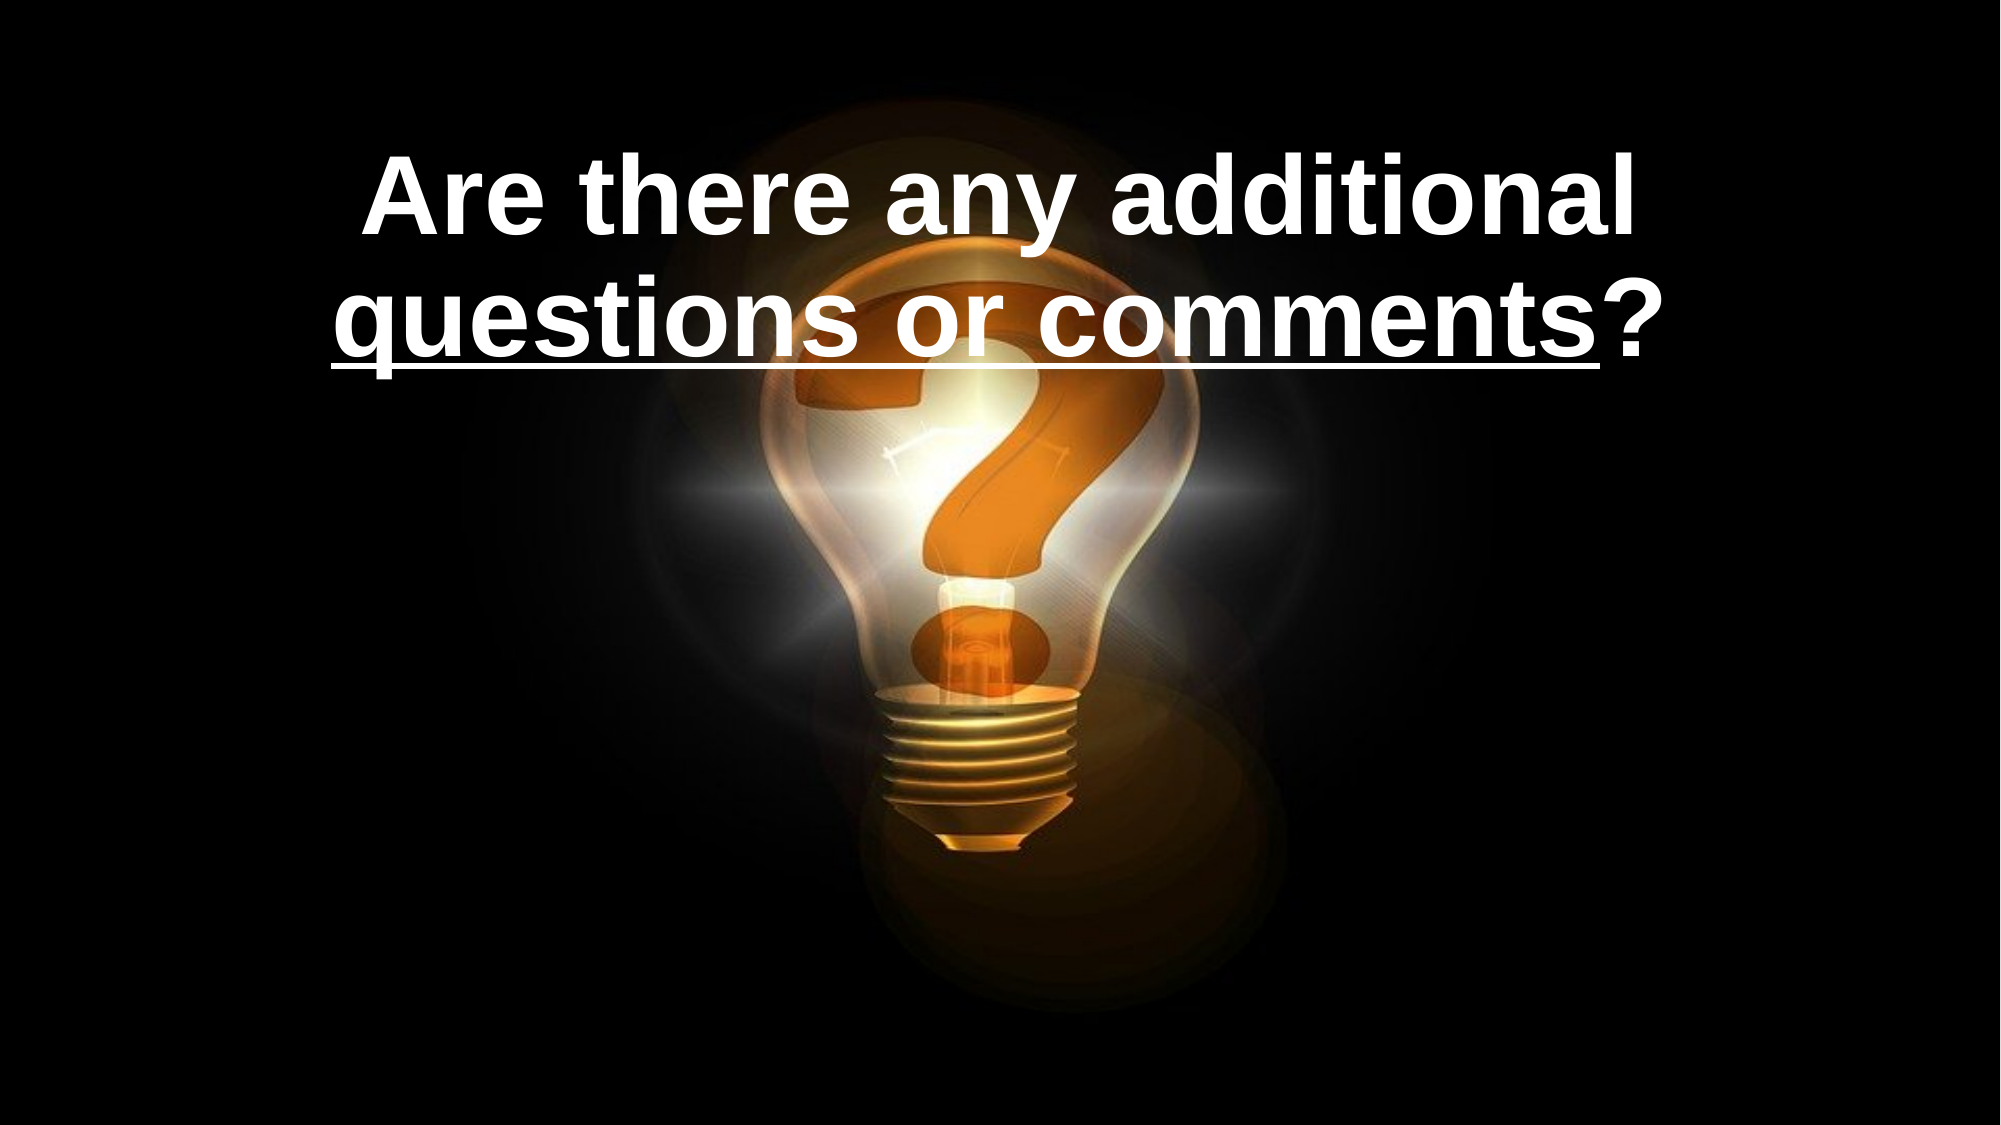

# Are there any additional questions or comments?
43